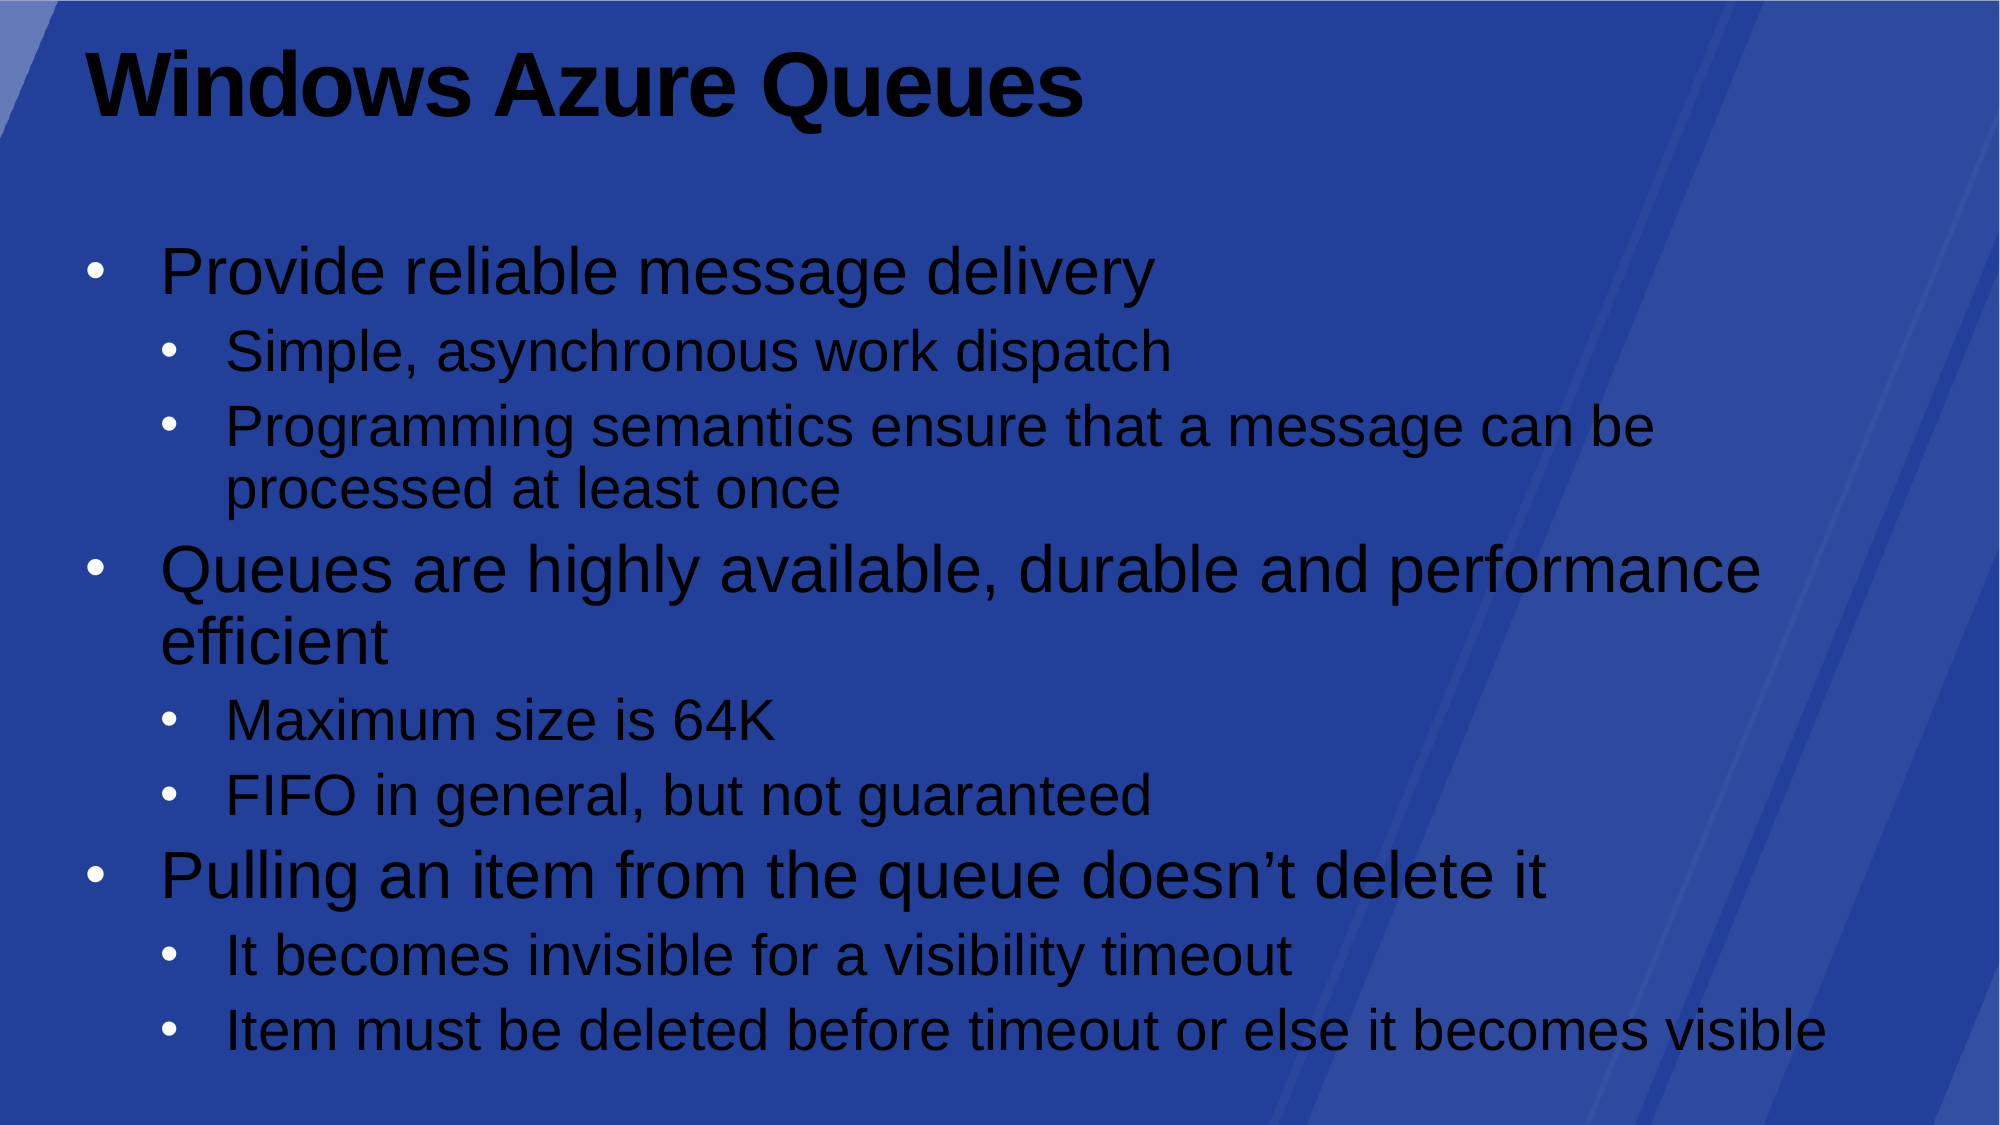

# Windows Azure Queues
Provide reliable message delivery
Simple, asynchronous work dispatch
Programming semantics ensure that a message can be processed at least once
Queues are highly available, durable and performance efficient
Maximum size is 64K
FIFO in general, but not guaranteed
Pulling an item from the queue doesn’t delete it
It becomes invisible for a visibility timeout
Item must be deleted before timeout or else it becomes visible